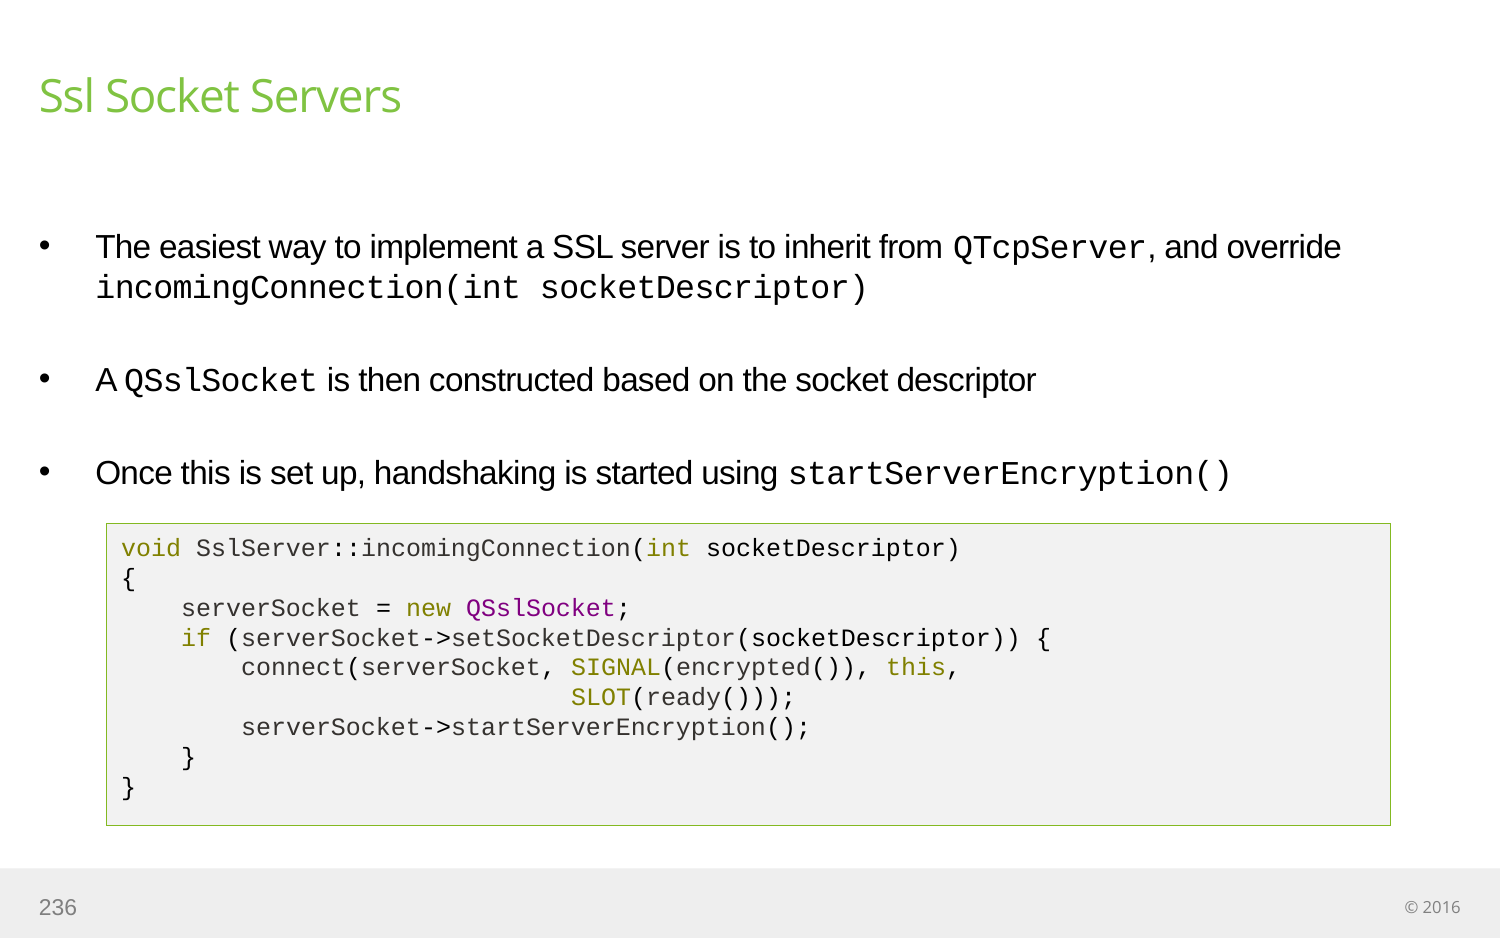

# Ssl Socket Servers
The easiest way to implement a SSL server is to inherit from QTcpServer, and override incomingConnection(int socketDescriptor)

A QSslSocket is then constructed based on the socket descriptor

Once this is set up, handshaking is started using startServerEncryption()

void SslServer::incomingConnection(int socketDescriptor)
{
    serverSocket = new QSslSocket;
    if (serverSocket->setSocketDescriptor(socketDescriptor)) {
        connect(serverSocket, SIGNAL(encrypted()), this,
                              SLOT(ready()));
        serverSocket->startServerEncryption();
    }
}

236
© 2016